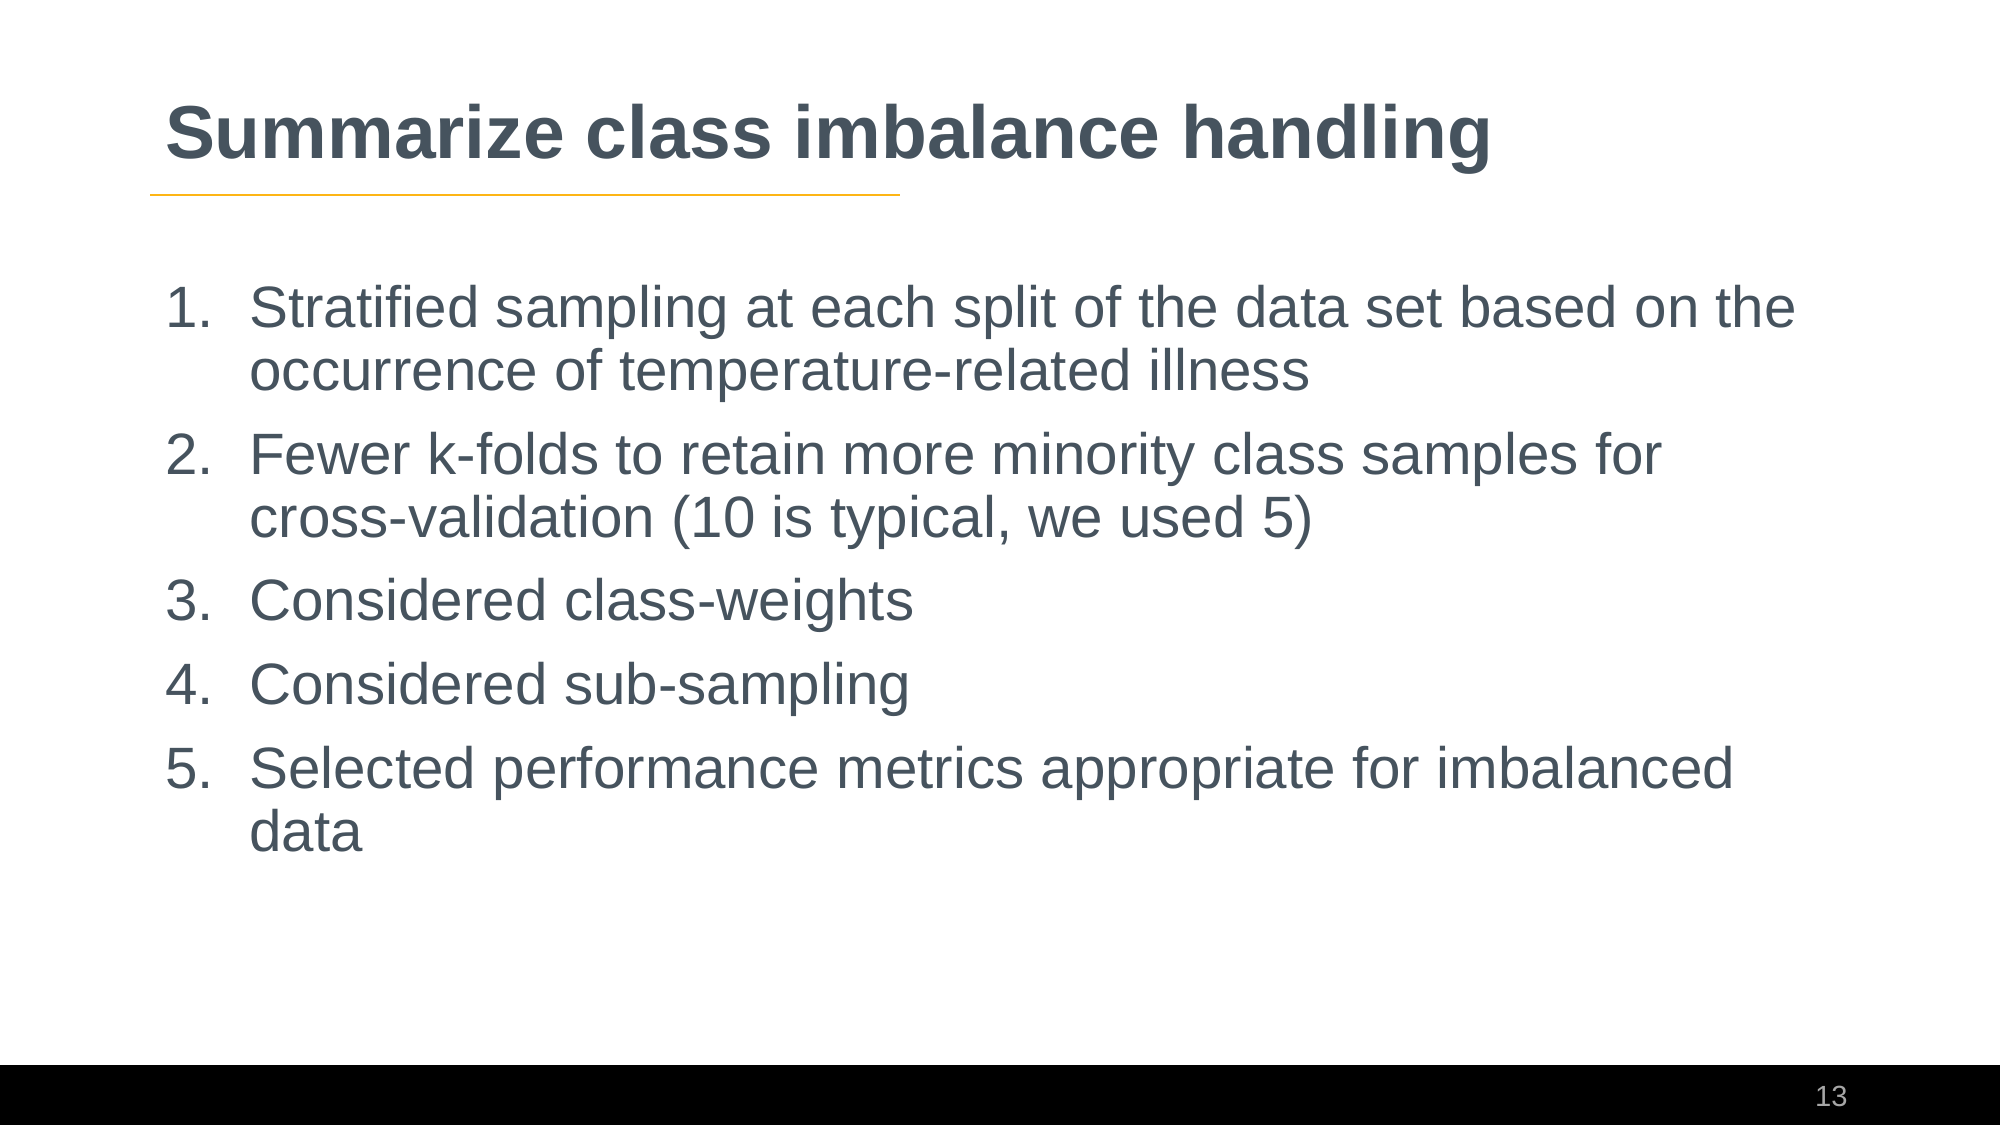

# Summarize class imbalance handling
Stratified sampling at each split of the data set based on the occurrence of temperature-related illness
Fewer k-folds to retain more minority class samples for cross-validation (10 is typical, we used 5)
Considered class-weights
Considered sub-sampling
Selected performance metrics appropriate for imbalanced data

13